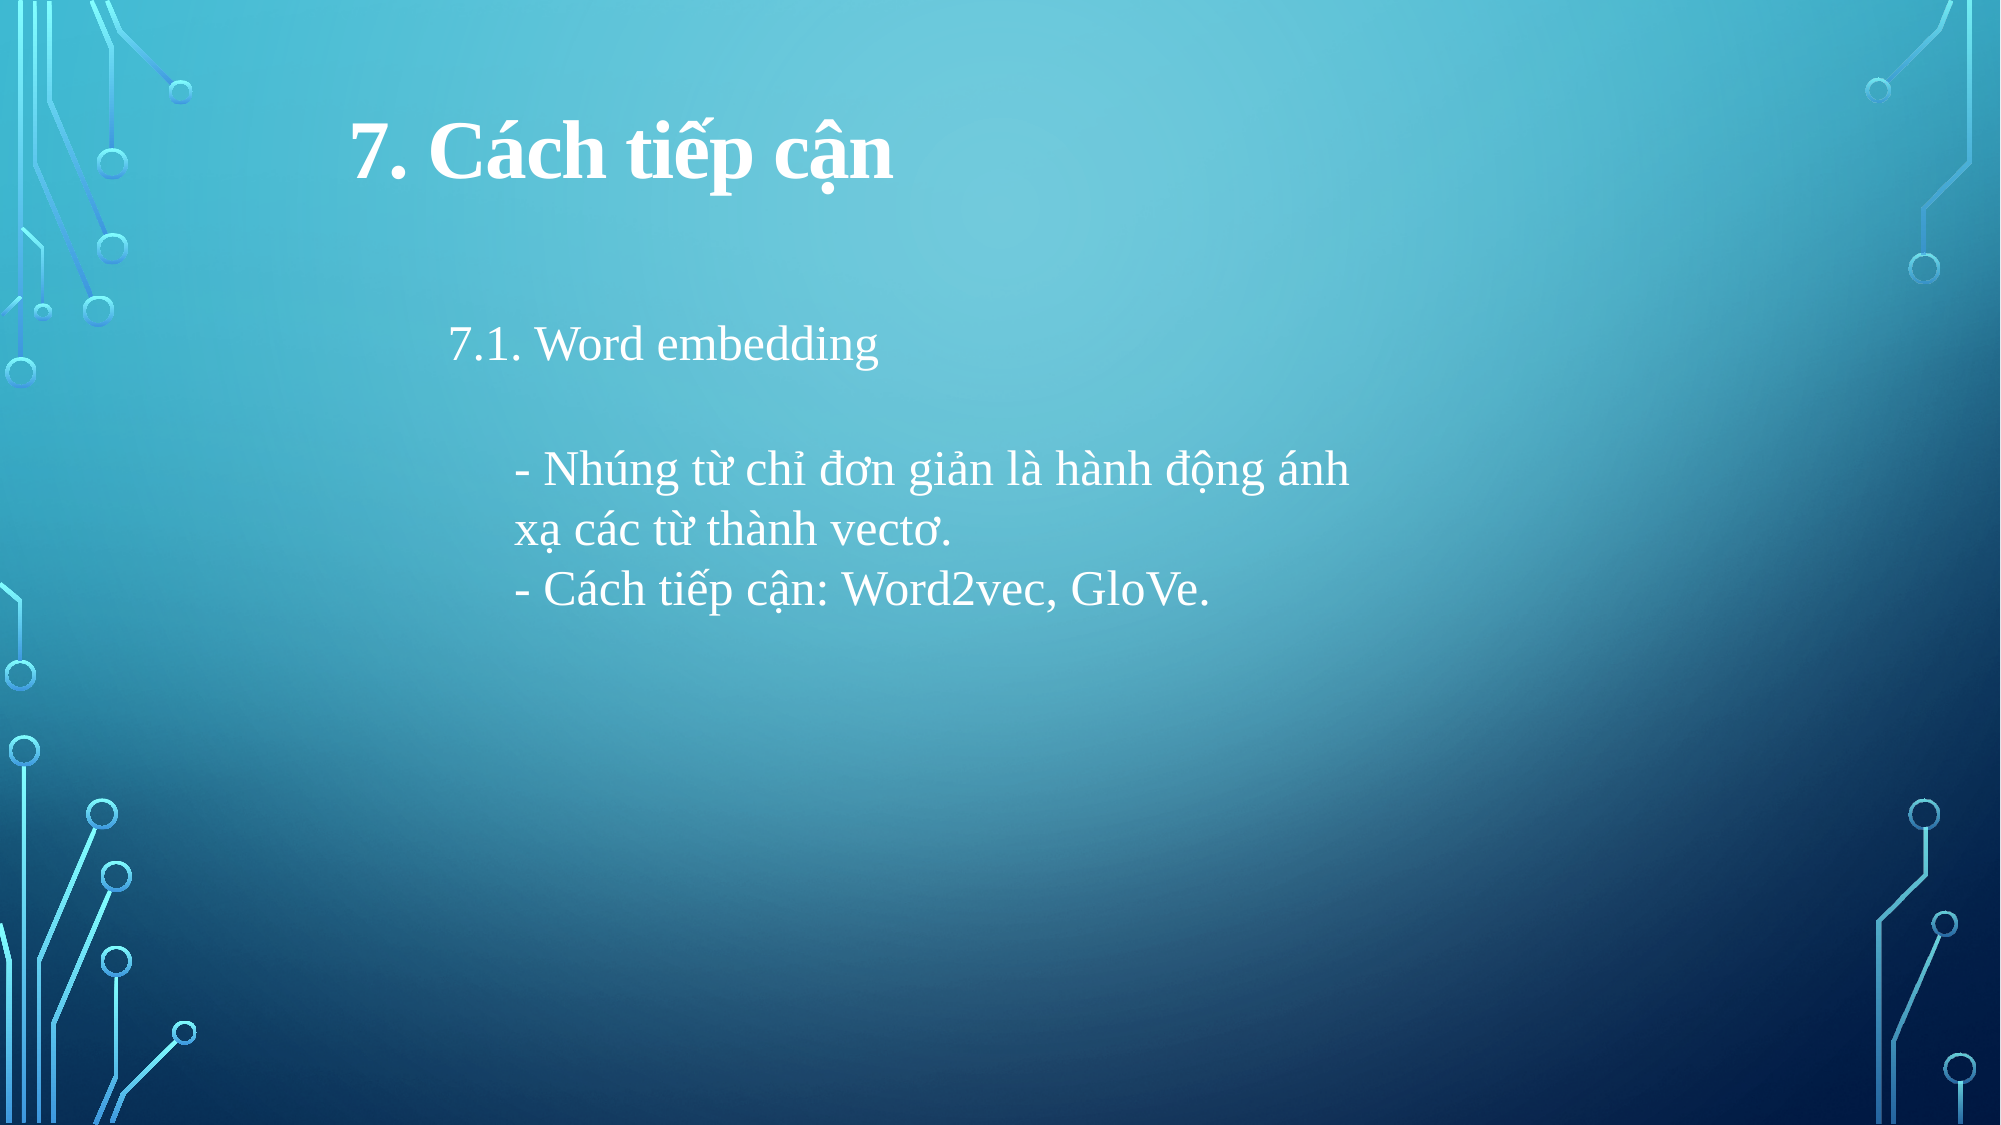

7. Cách tiếp cận

7.1. Word embedding

- Nhúng từ chỉ đơn giản là hành động ánh xạ các từ thành vectơ.
- Cách tiếp cận: Word2vec, GloVe.